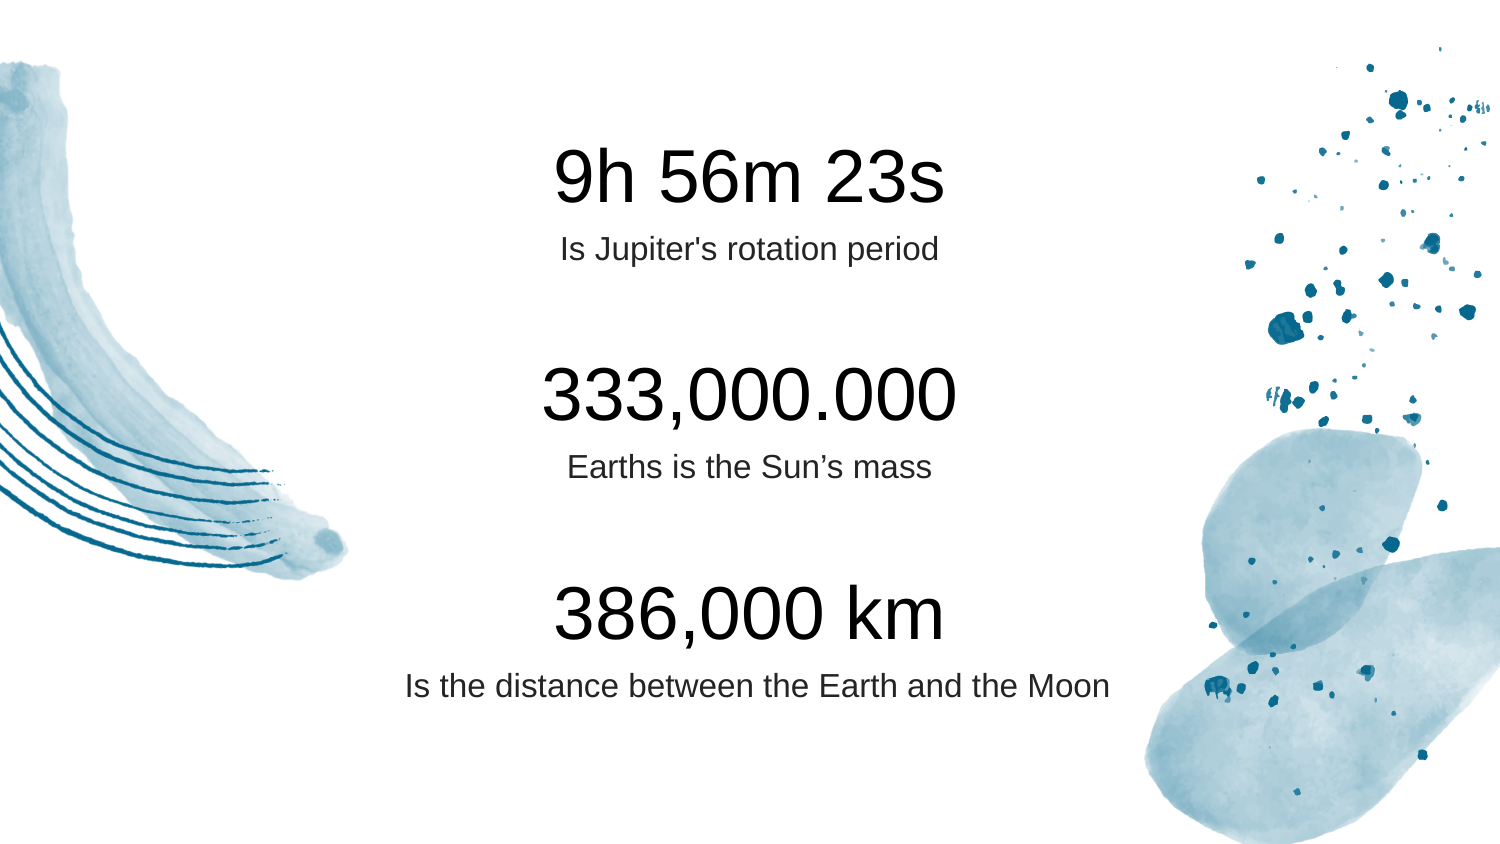

# 9h 56m 23s
Is Jupiter's rotation period
333,000.000
Earths is the Sun’s mass
386,000 km
Is the distance between the Earth and the Moon